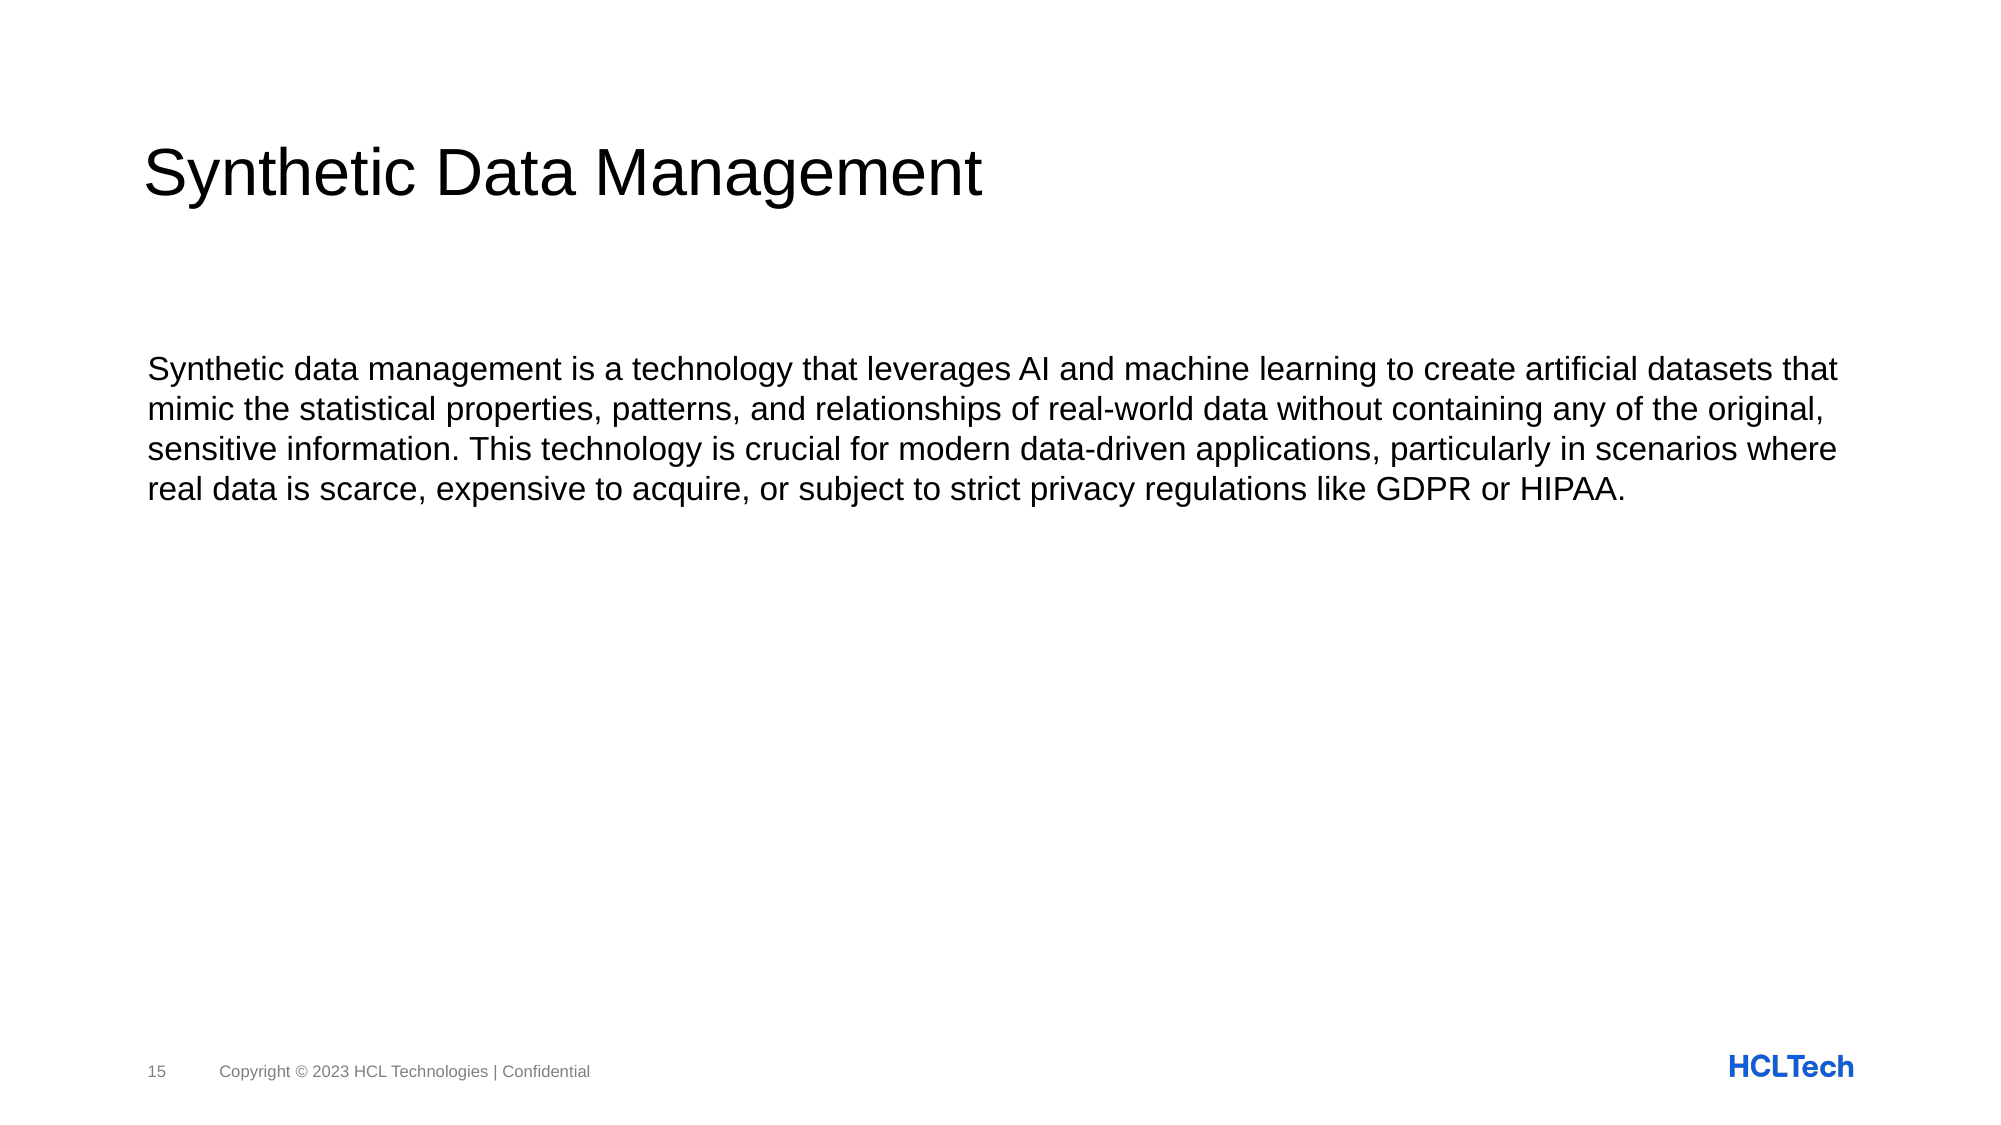

# Synthetic Data Management
Synthetic data management is a technology that leverages AI and machine learning to create artificial datasets that mimic the statistical properties, patterns, and relationships of real-world data without containing any of the original, sensitive information. This technology is crucial for modern data-driven applications, particularly in scenarios where real data is scarce, expensive to acquire, or subject to strict privacy regulations like GDPR or HIPAA.
15
Copyright © 2023 HCL Technologies | Confidential